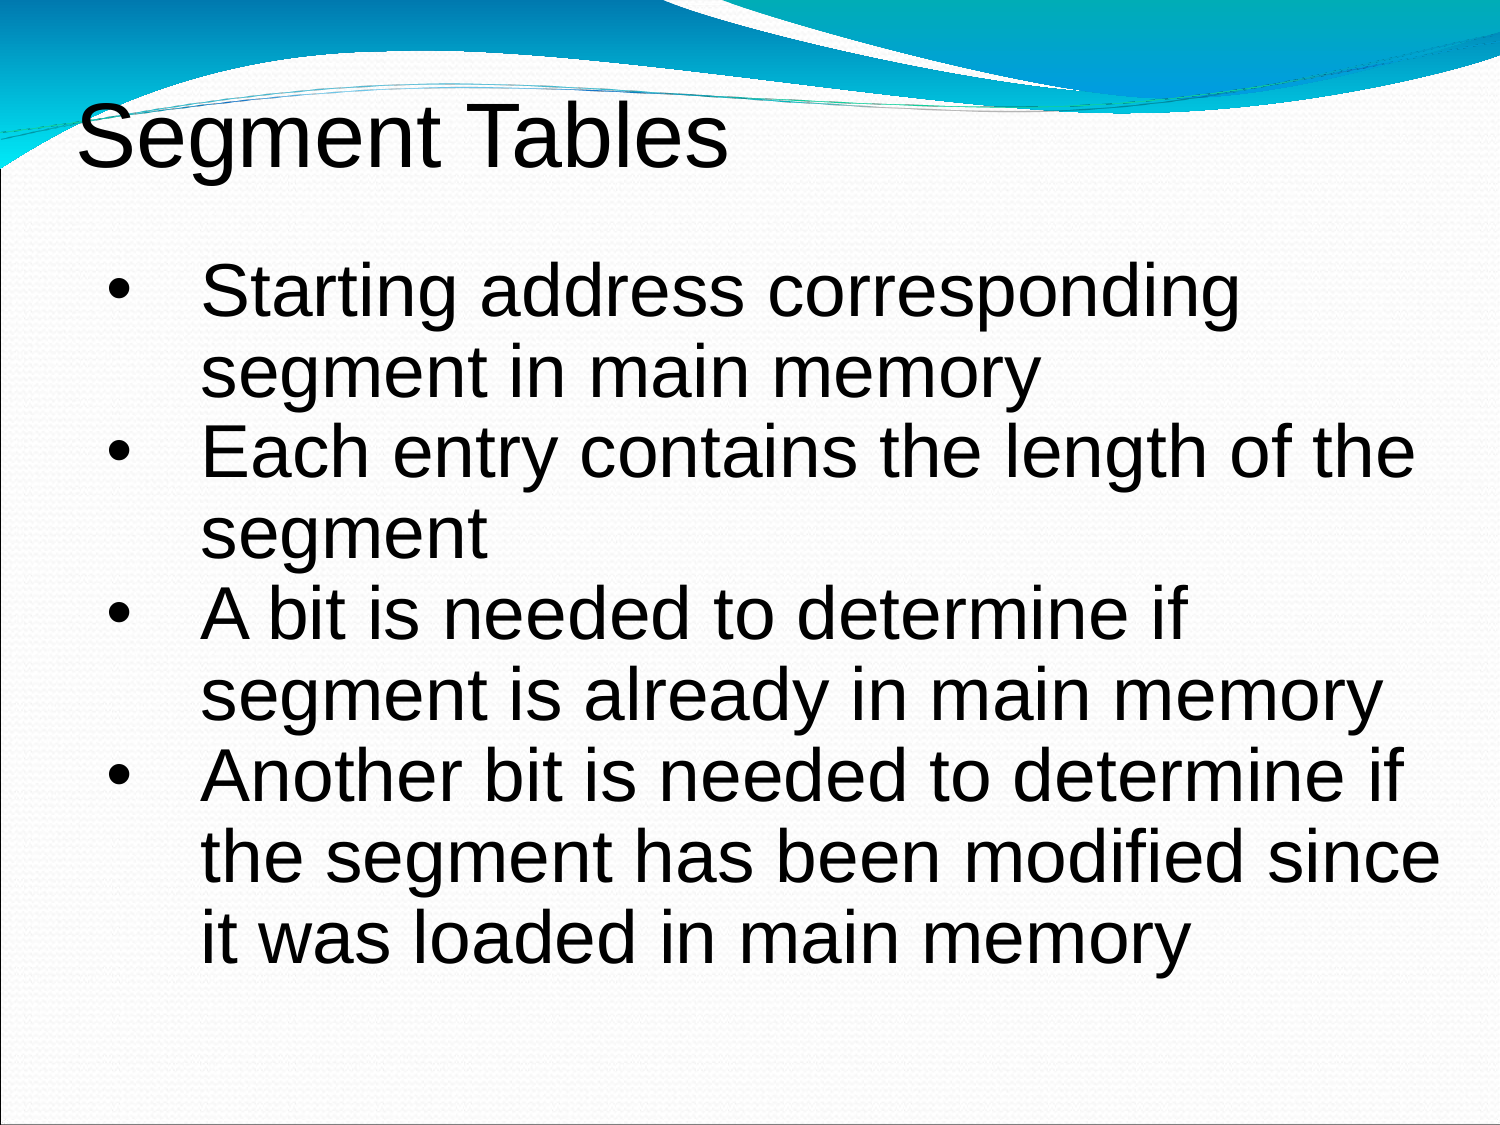

# Segment Tables
Starting address corresponding segment in main memory
Each entry contains the length of the segment
A bit is needed to determine if segment is already in main memory
Another bit is needed to determine if the segment has been modified since it was loaded in main memory